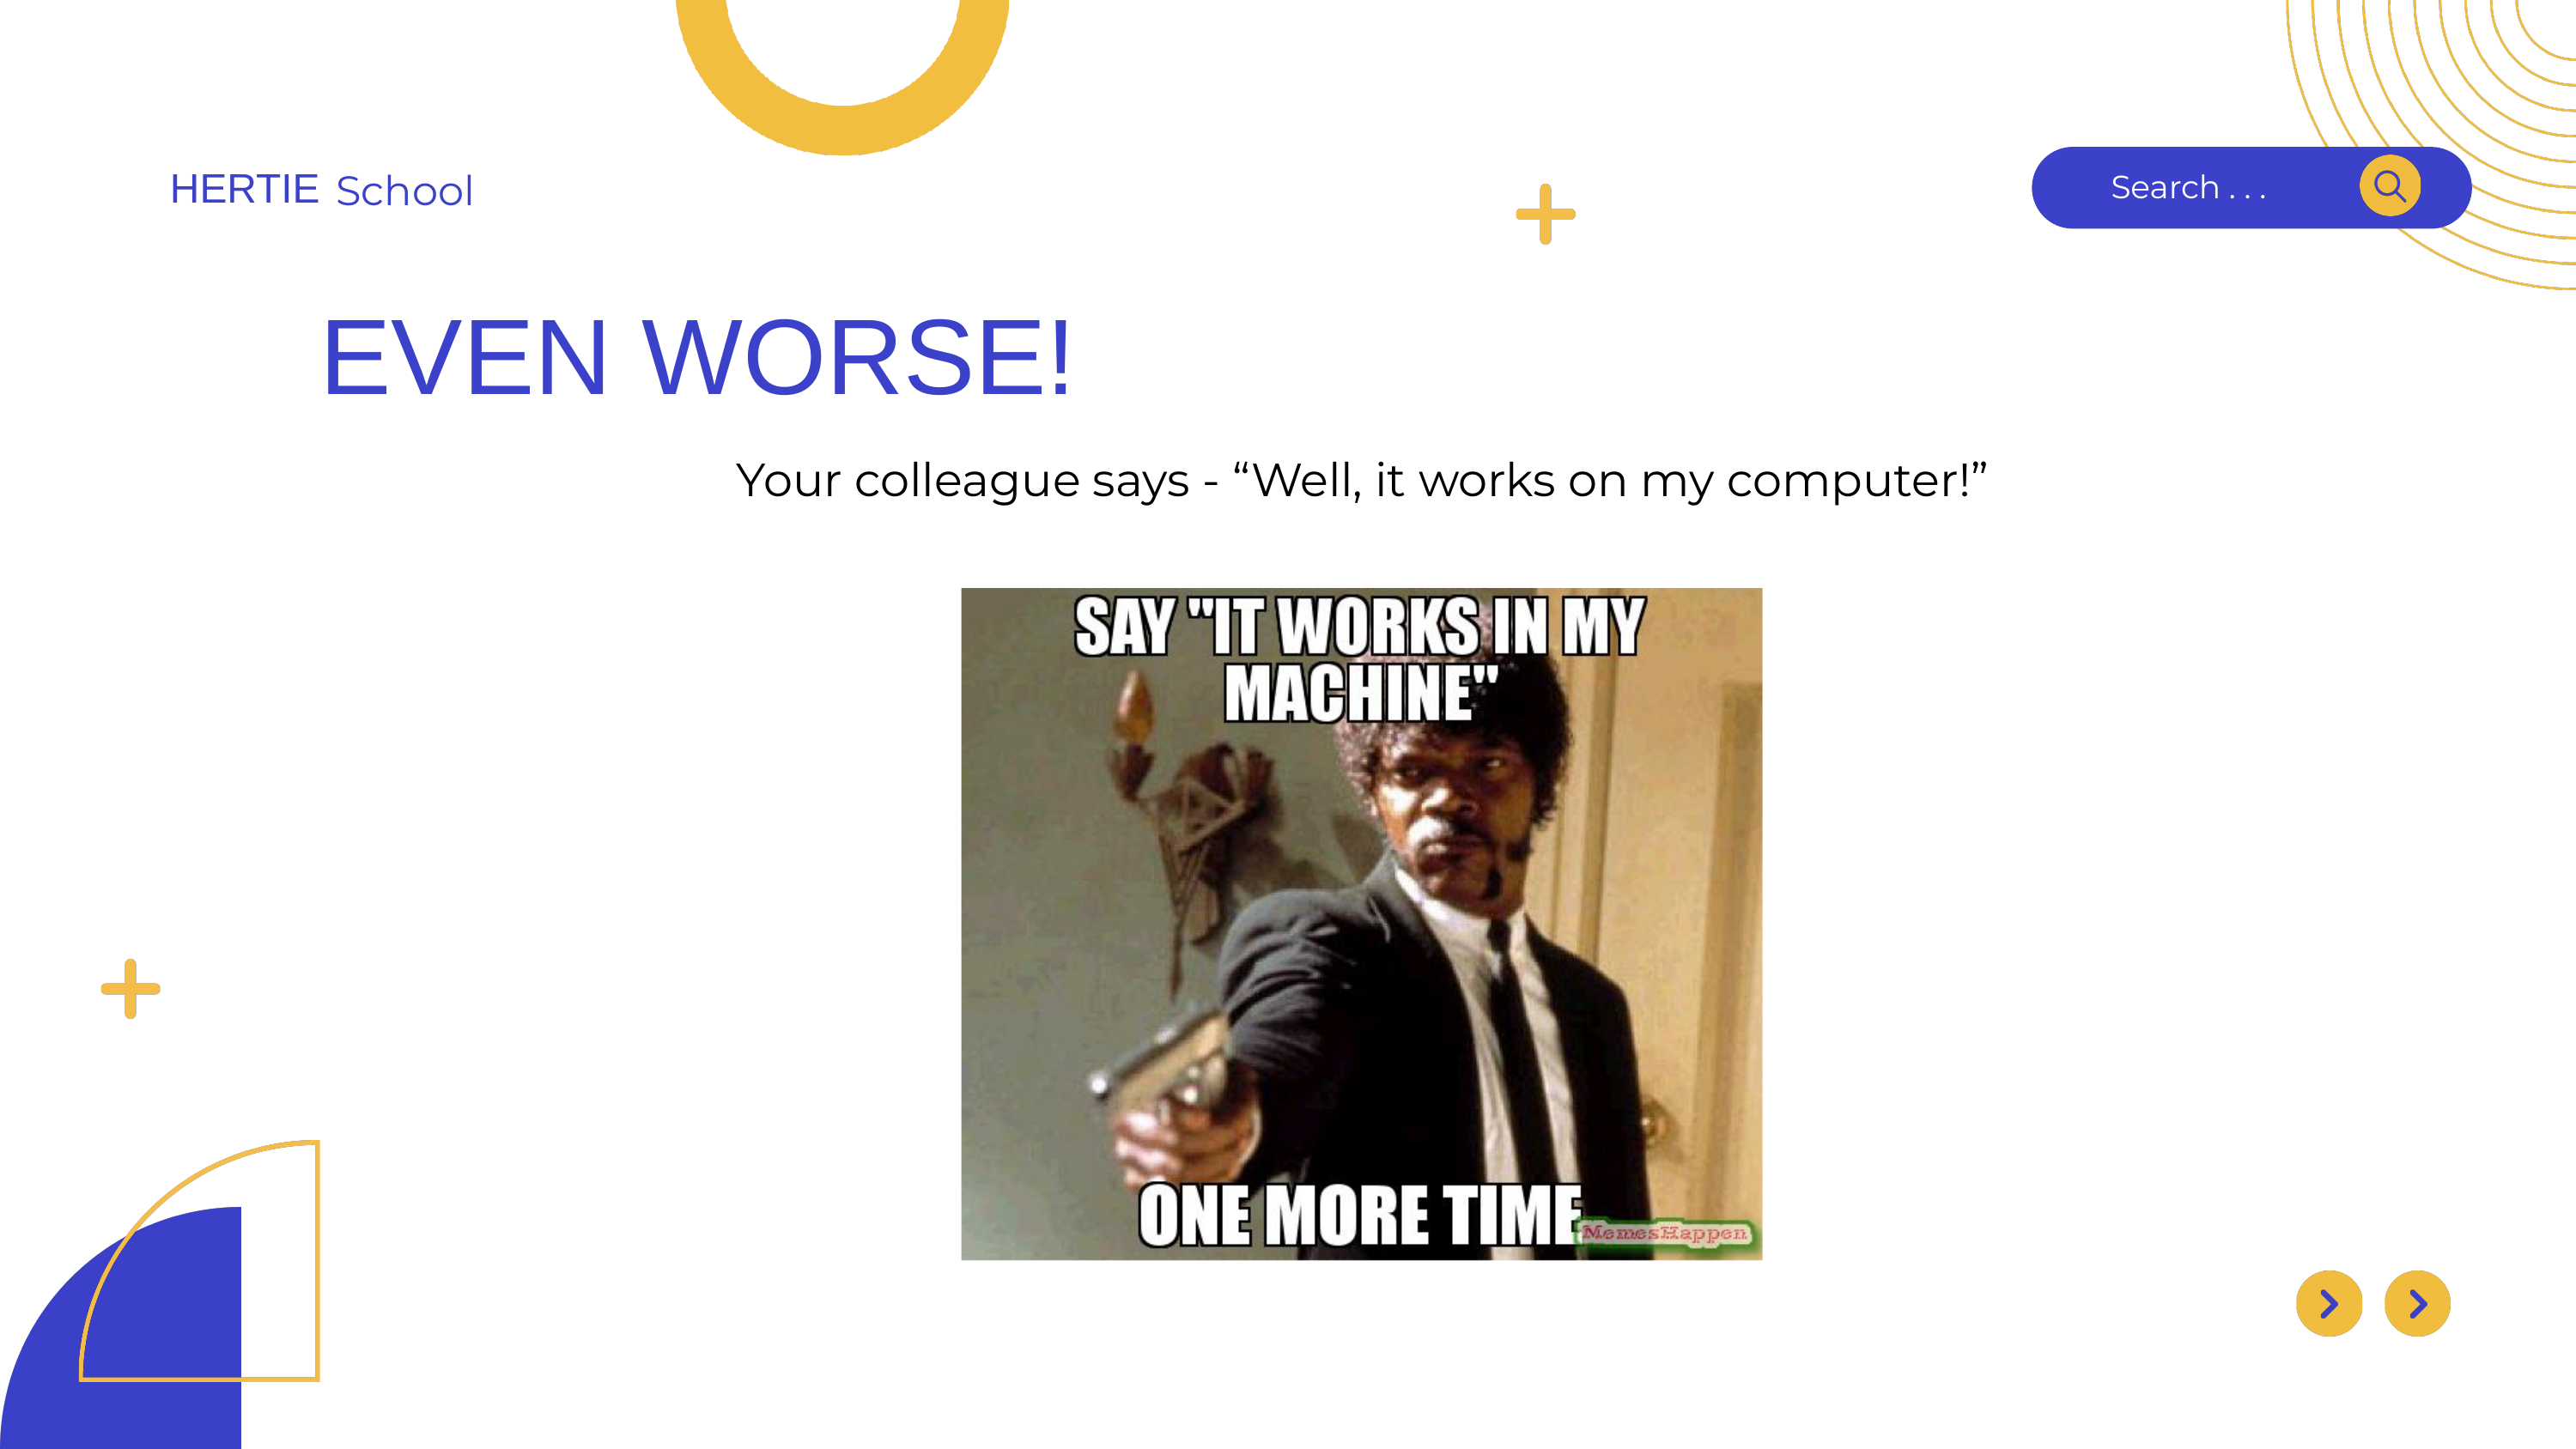

HERTIE

School
Search . . .

EVEN WORSE!
Your colleague says - “Well, it works on my computer!”